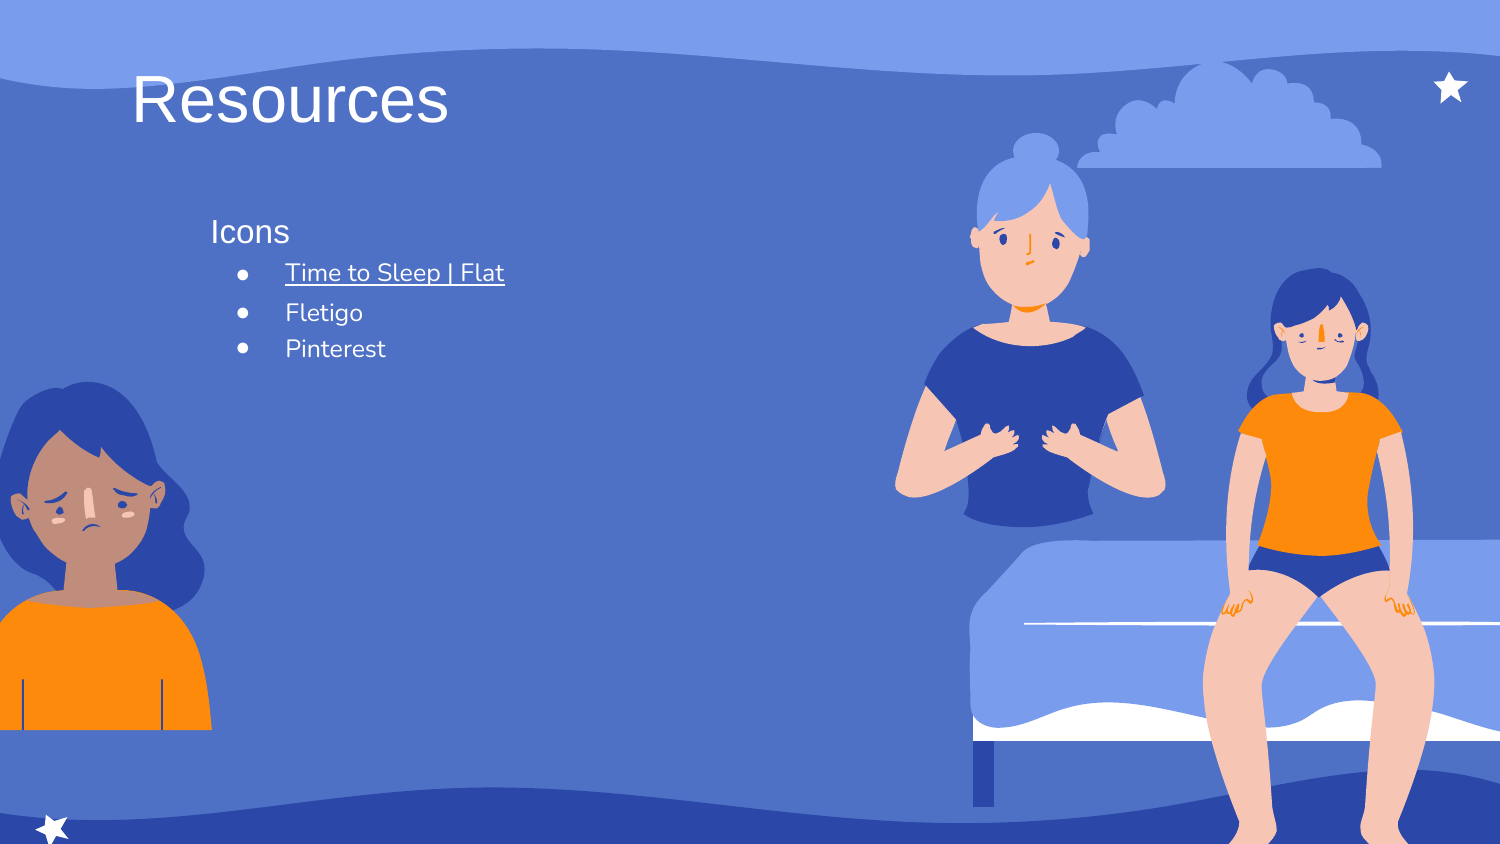

# Resources

Icons
Time to Sleep | Flat
Fletigo
Pinterest